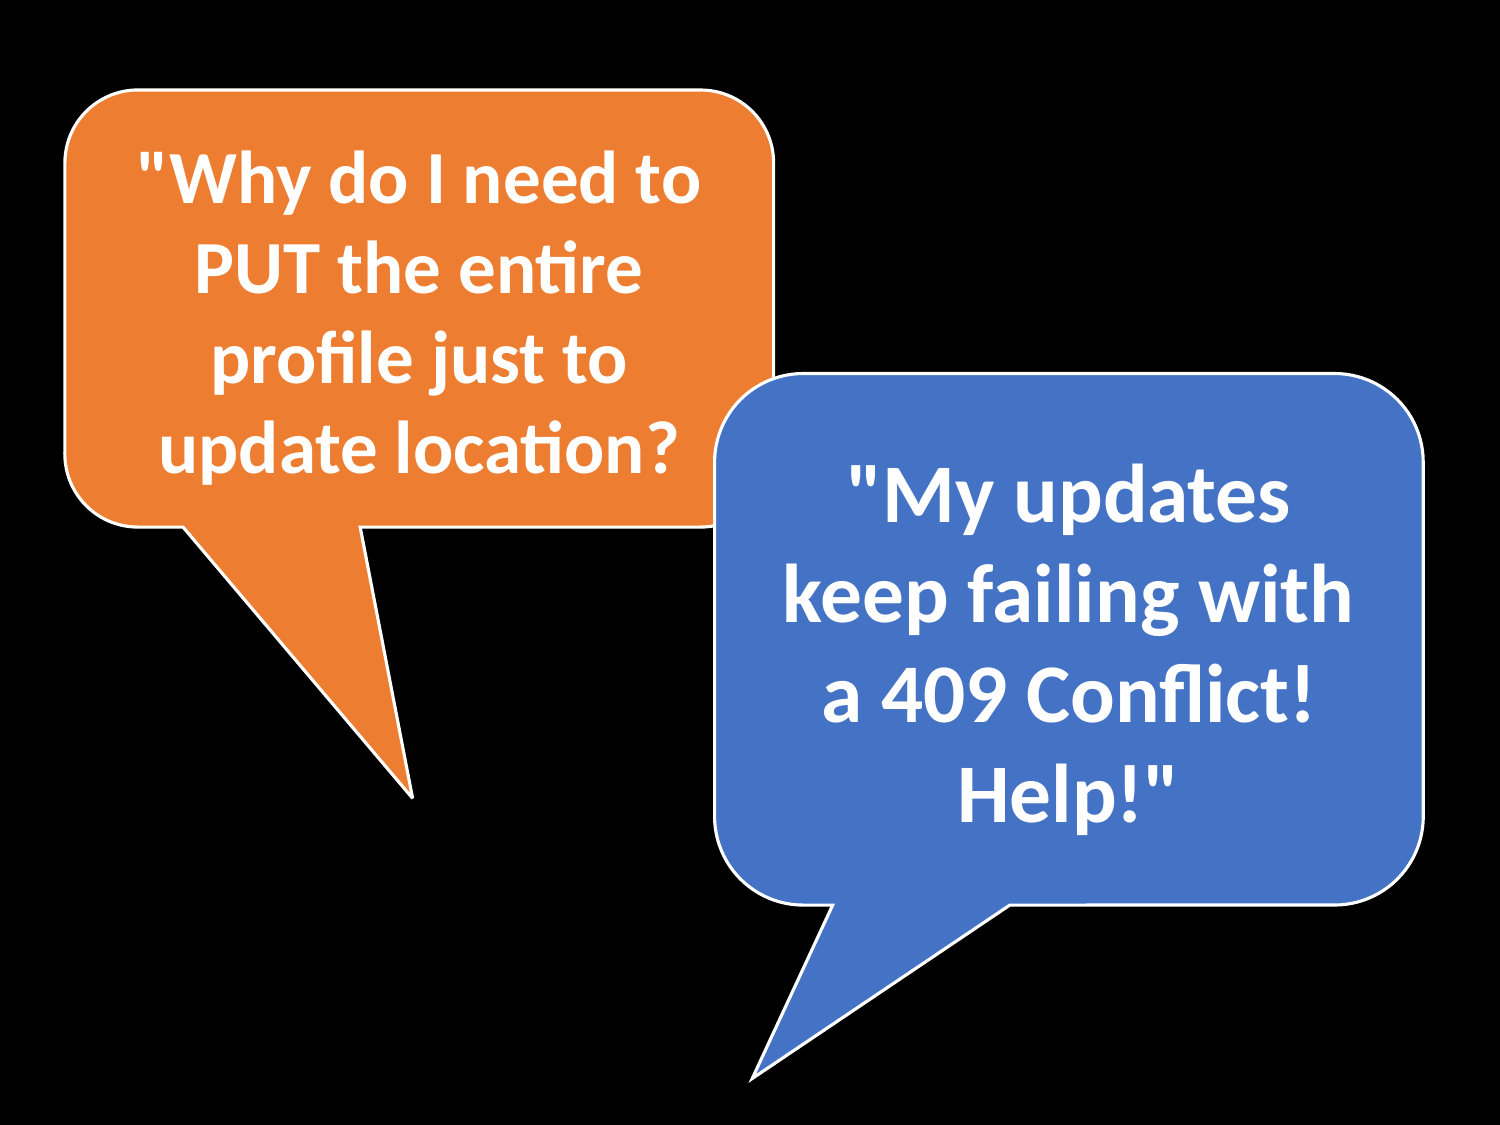

"Why do I need to PUT the entire profile just to update location?
"My updates keep failing with a 409 Conflict! Help!"